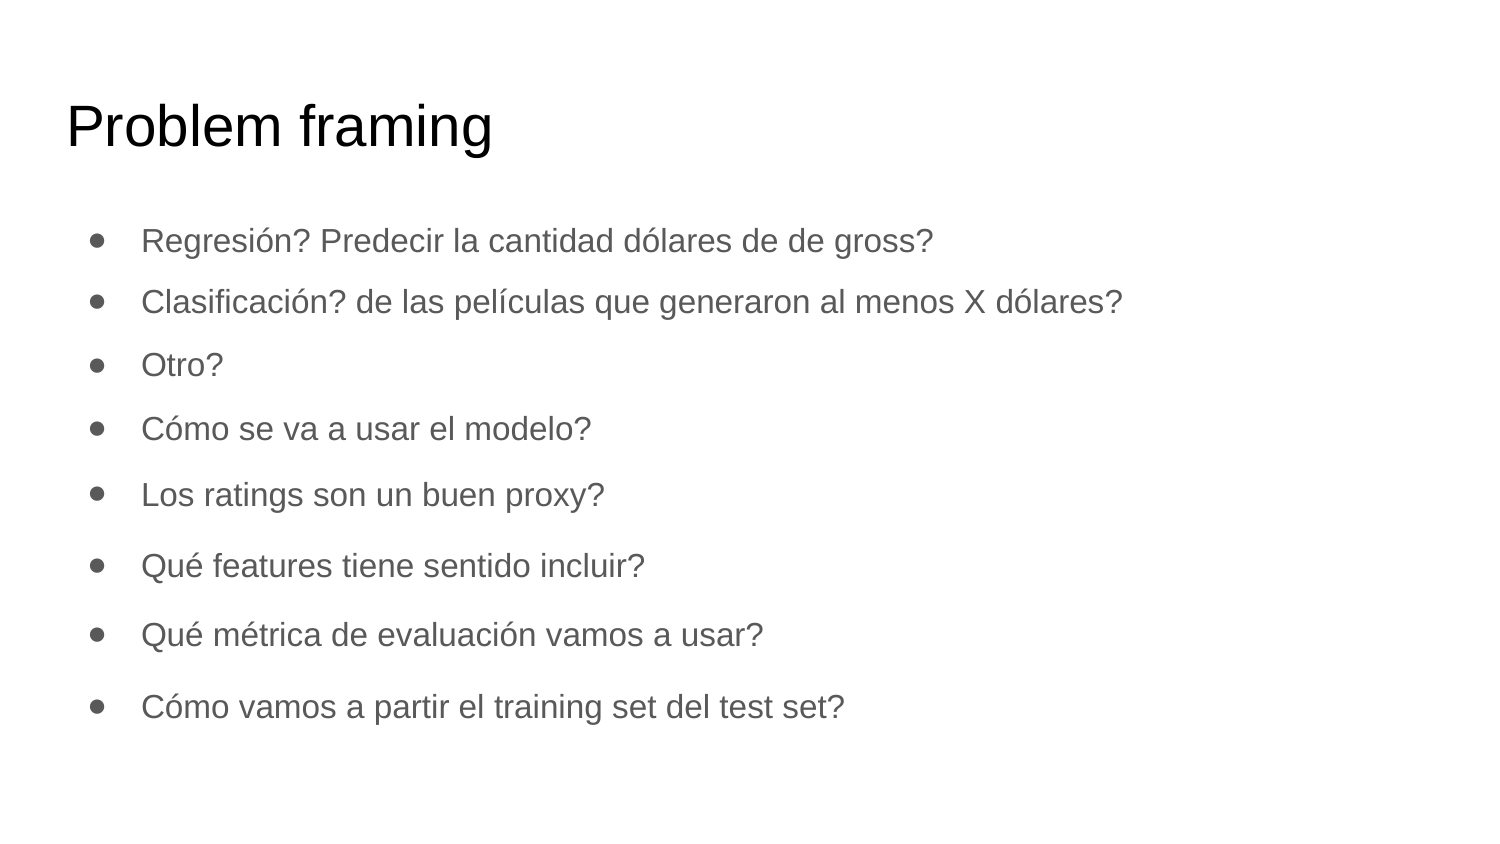

# Problem framing
Regresión? Predecir la cantidad dólares de de gross?
Clasificación? de las películas que generaron al menos X dólares?
Otro?
Cómo se va a usar el modelo?
Los ratings son un buen proxy?
Qué features tiene sentido incluir?
Qué métrica de evaluación vamos a usar?
Cómo vamos a partir el training set del test set?